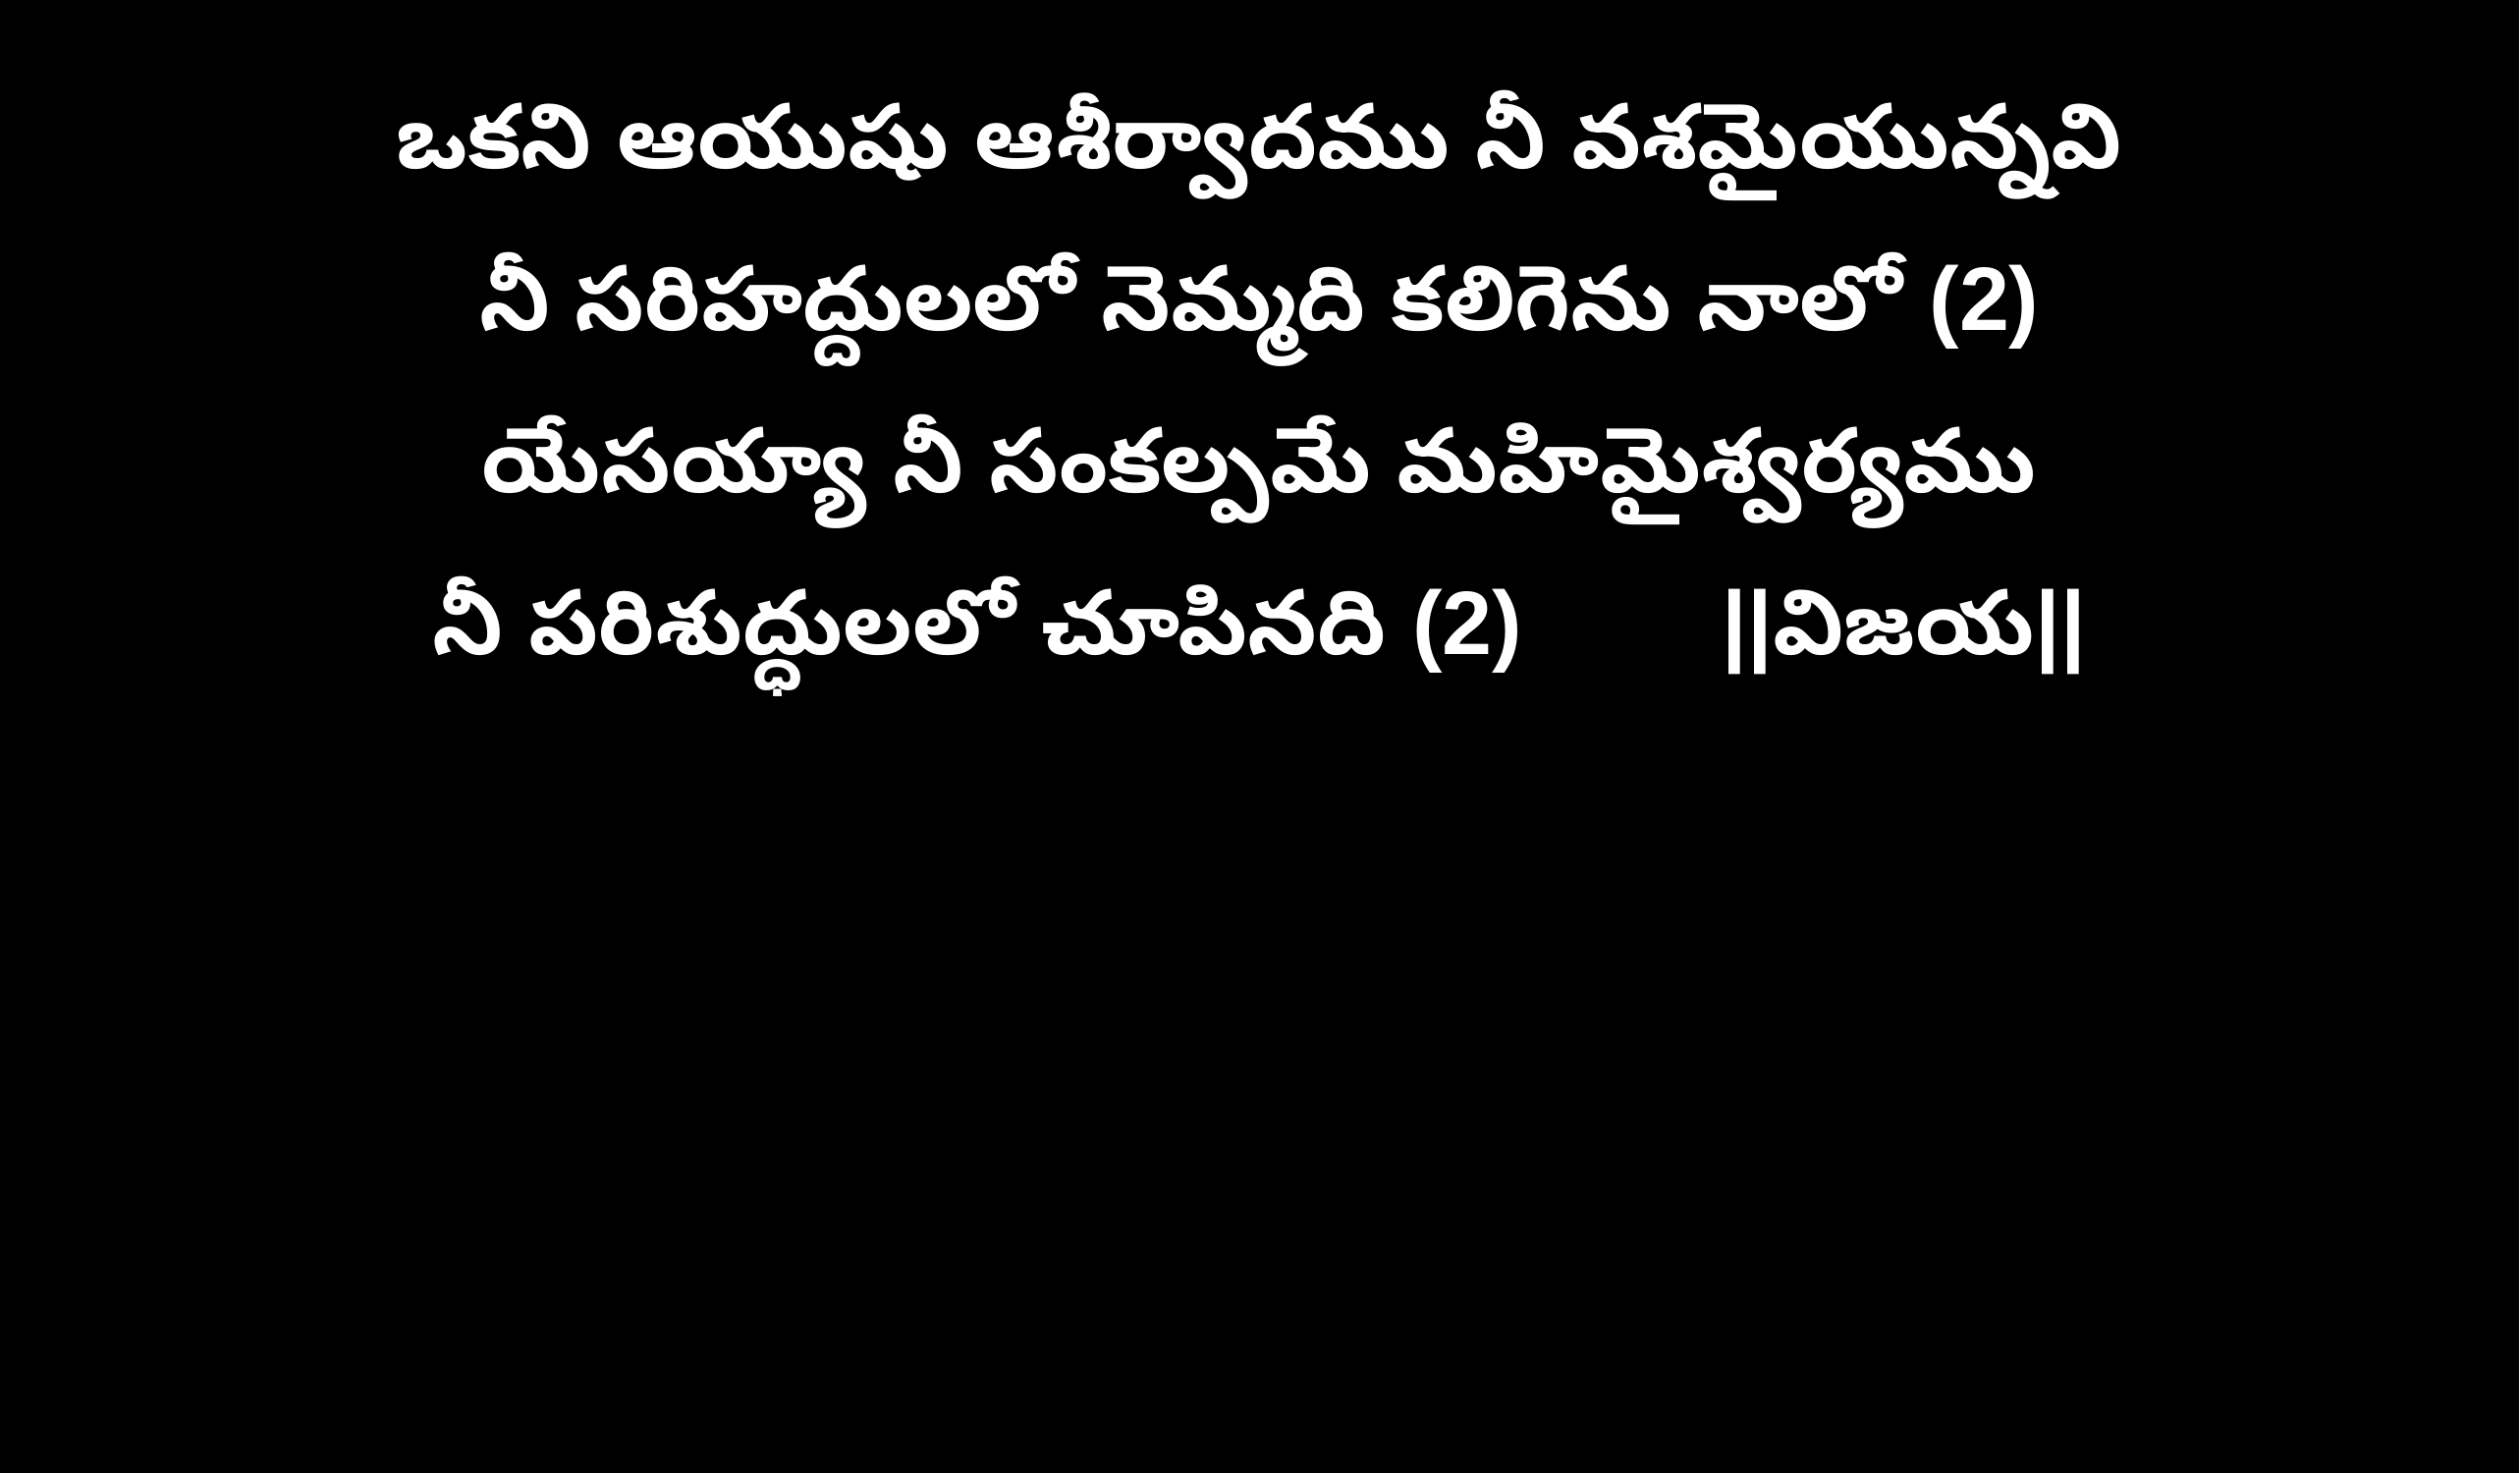

ఒకని ఆయుషు ఆశీర్వాదము నీ వశమైయున్నవి
నీ సరిహద్దులలో నెమ్మది కలిగెను నాలో (2)
యేసయ్యా నీ సంకల్పమే మహిమైశ్వర్యము
నీ పరిశుద్ధులలో చూపినది (2)        ||విజయ||